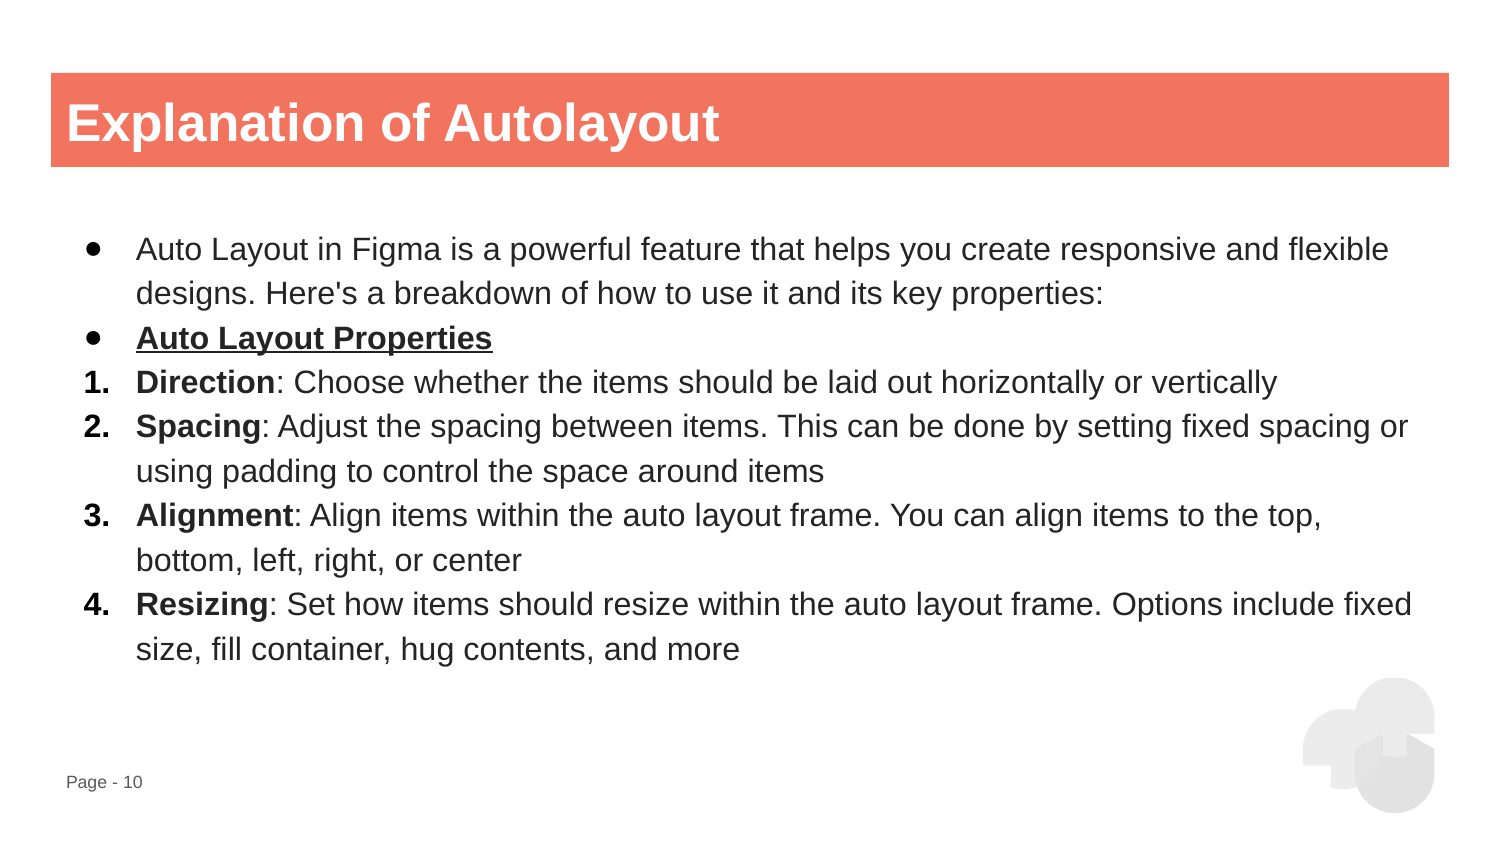

# Explanation of Autolayout
Auto Layout in Figma is a powerful feature that helps you create responsive and flexible designs. Here's a breakdown of how to use it and its key properties:
Auto Layout Properties
Direction: Choose whether the items should be laid out horizontally or vertically
Spacing: Adjust the spacing between items. This can be done by setting fixed spacing or using padding to control the space around items
Alignment: Align items within the auto layout frame. You can align items to the top, bottom, left, right, or center
Resizing: Set how items should resize within the auto layout frame. Options include fixed size, fill container, hug contents, and more
Page - 10